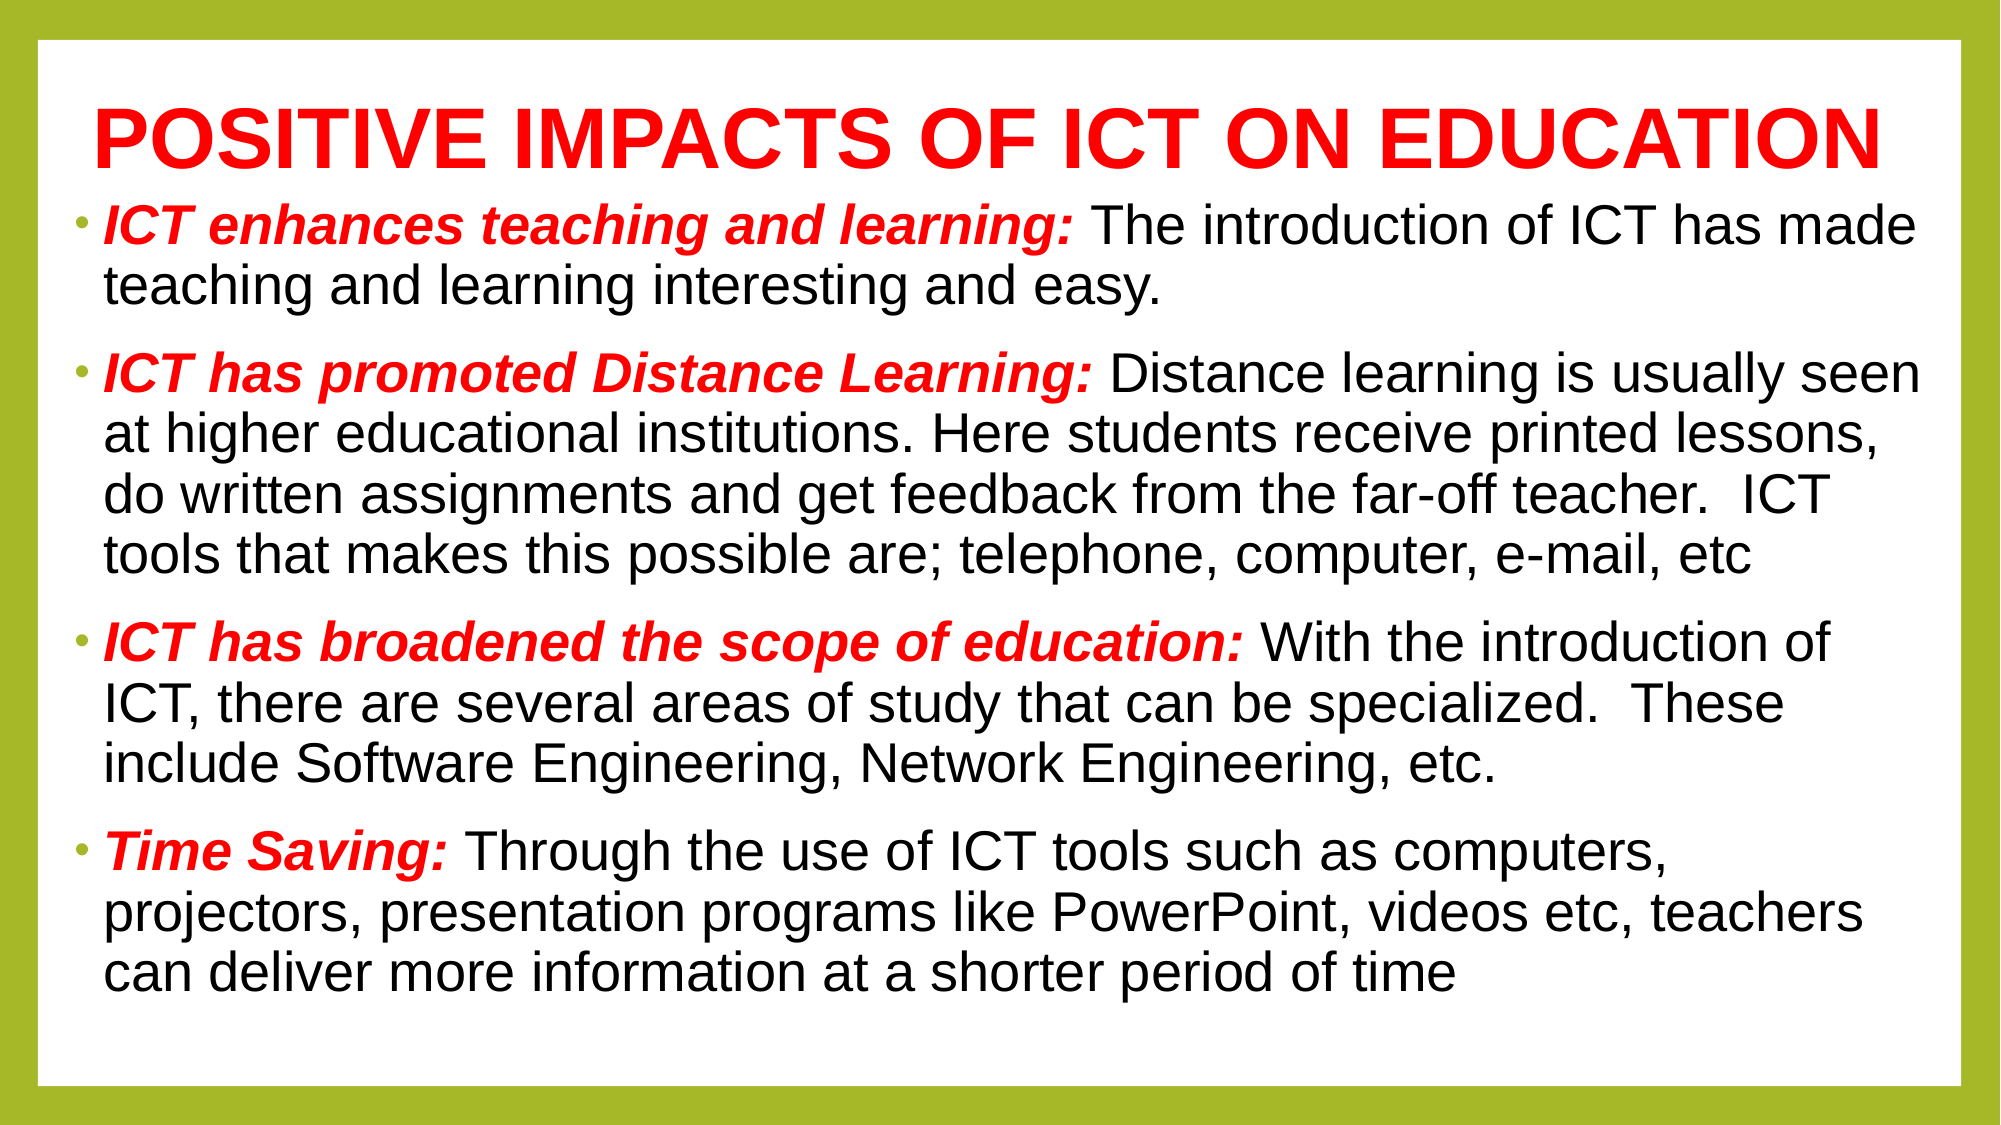

# POSITIVE IMPACTS OF ICT ON EDUCATION
ICT enhances teaching and learning: The introduction of ICT has made teaching and learning interesting and easy.
ICT has promoted Distance Learning: Distance learning is usually seen at higher educational institutions. Here students receive printed lessons, do written assignments and get feedback from the far-off teacher.  ICT tools that makes this possible are; telephone, computer, e-mail, etc
ICT has broadened the scope of education: With the introduction of ICT, there are several areas of study that can be specialized.  These include Software Engineering, Network Engineering, etc.
Time Saving: Through the use of ICT tools such as computers, projectors, presentation programs like PowerPoint, videos etc, teachers can deliver more information at a shorter period of time